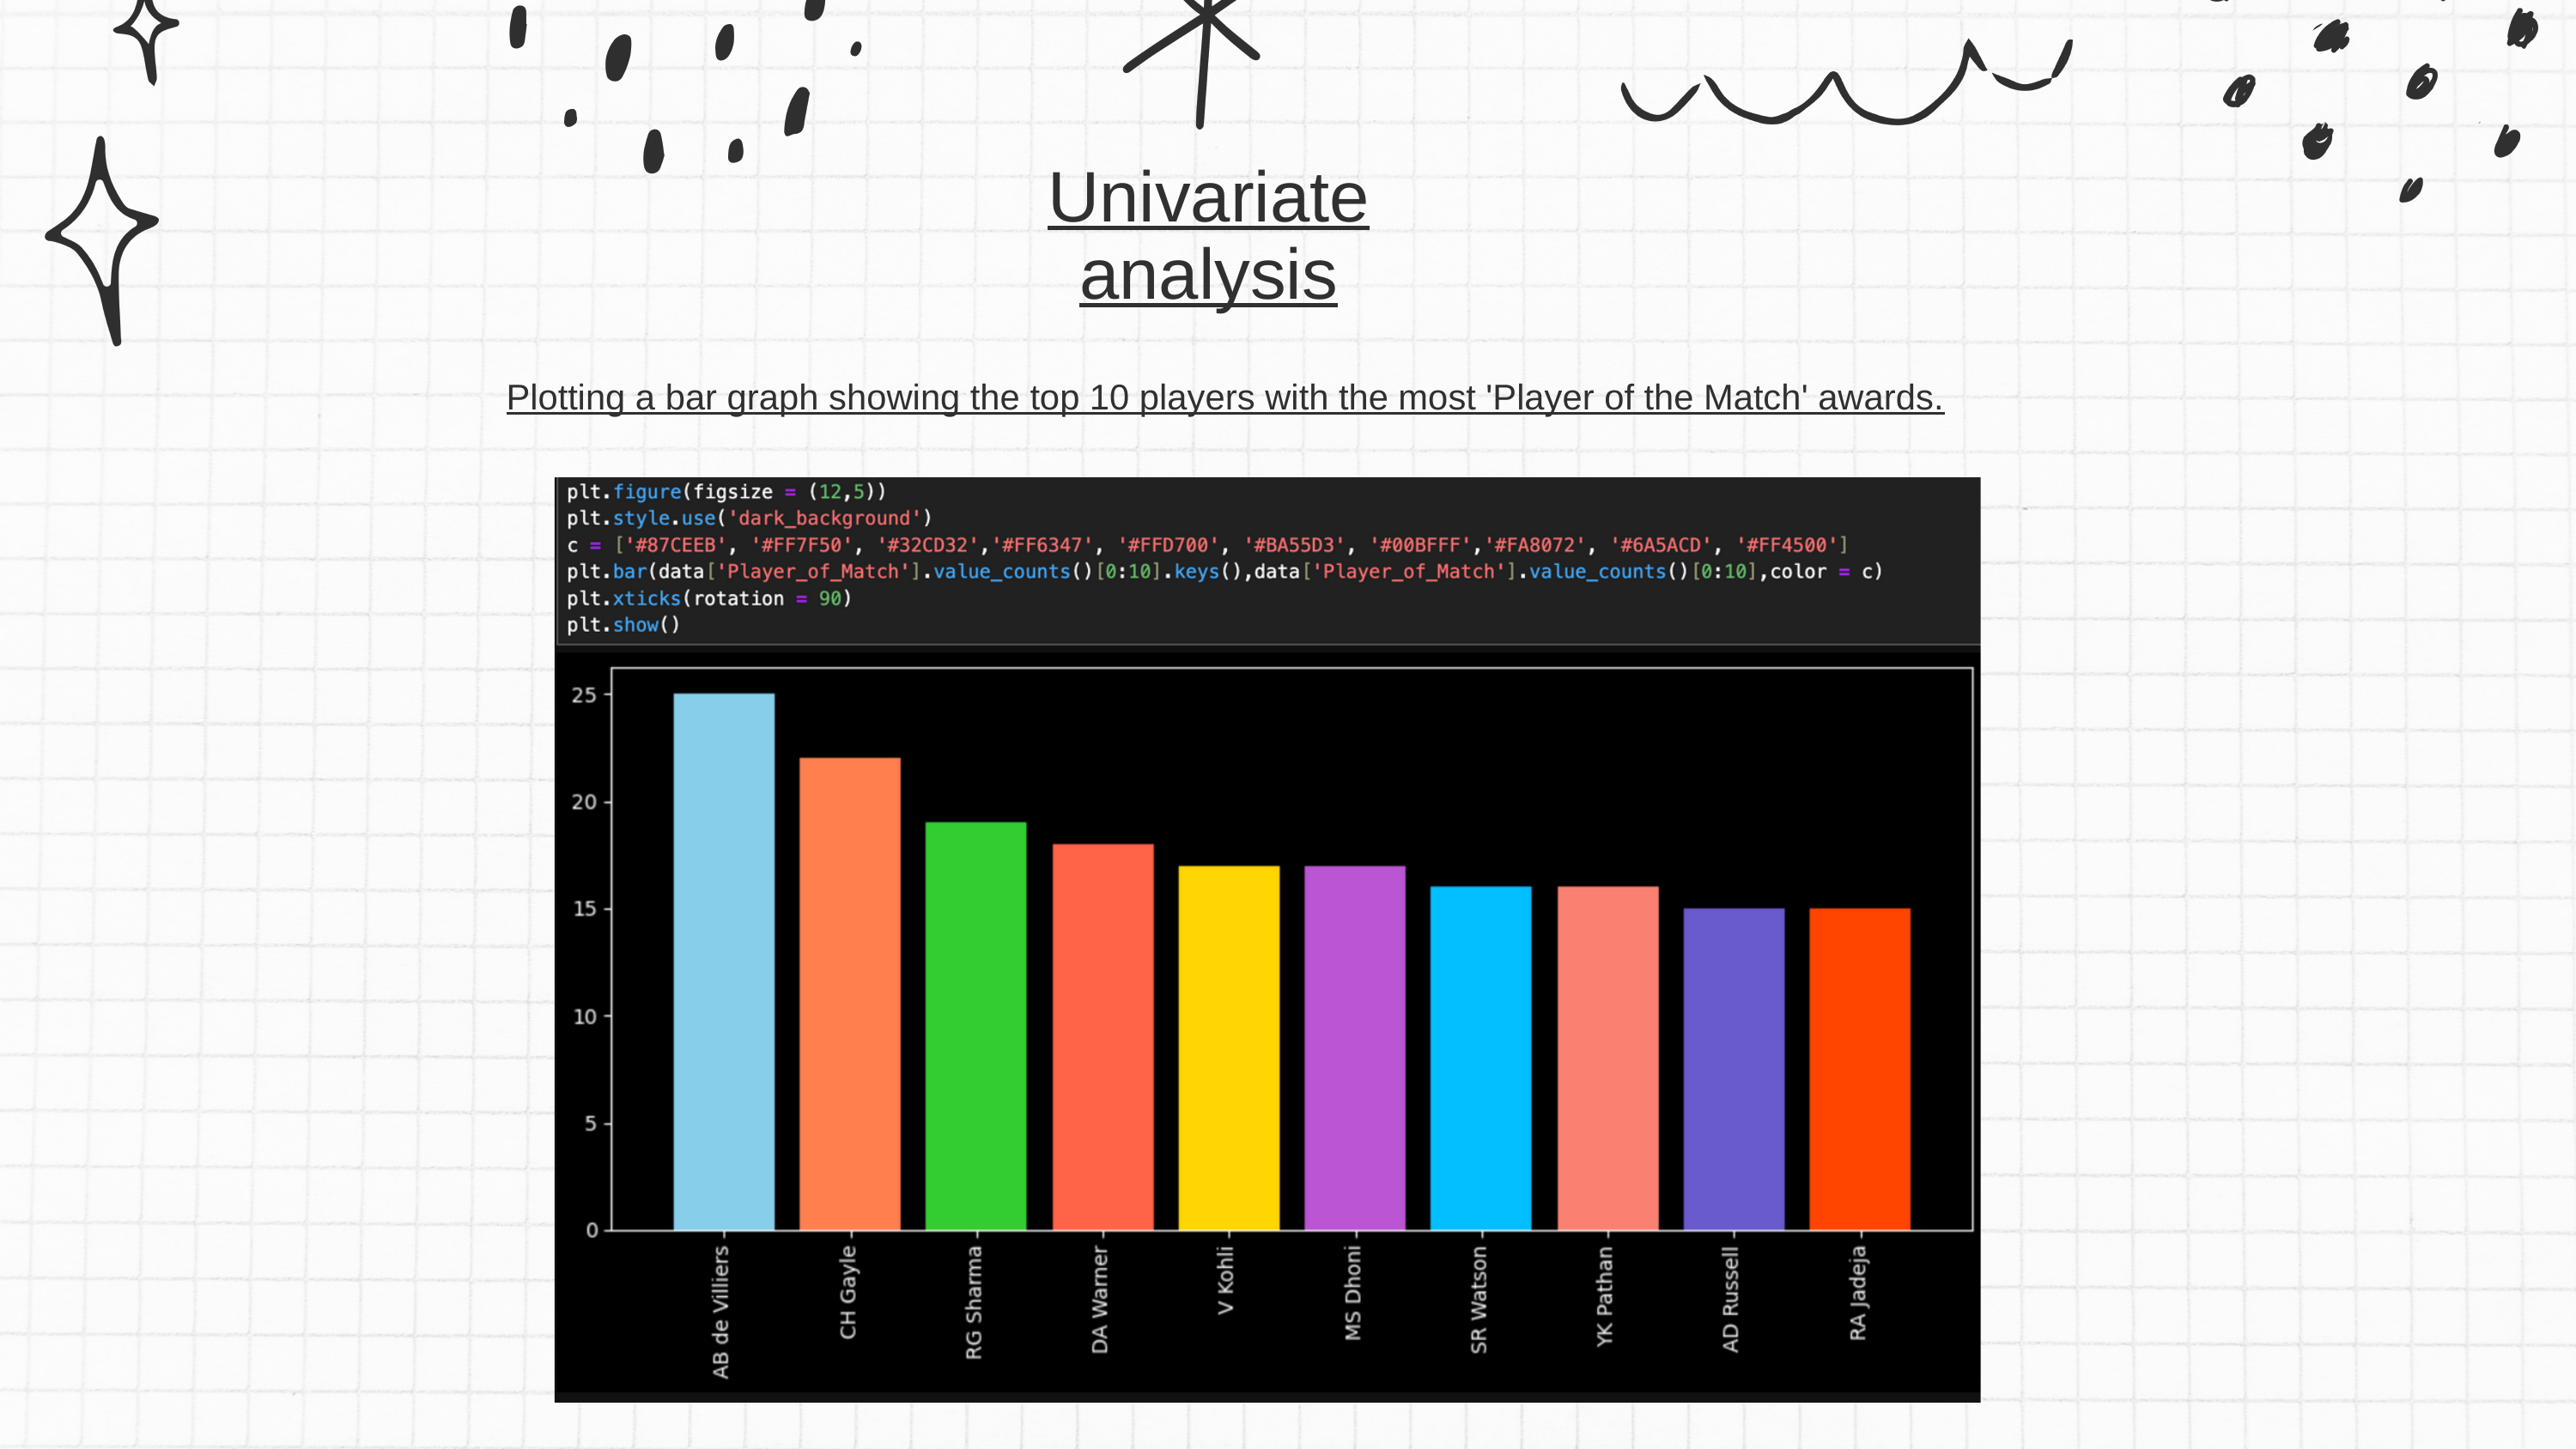

Univariate analysis
Plotting a bar graph showing the top 10 players with the most 'Player of the Match' awards.